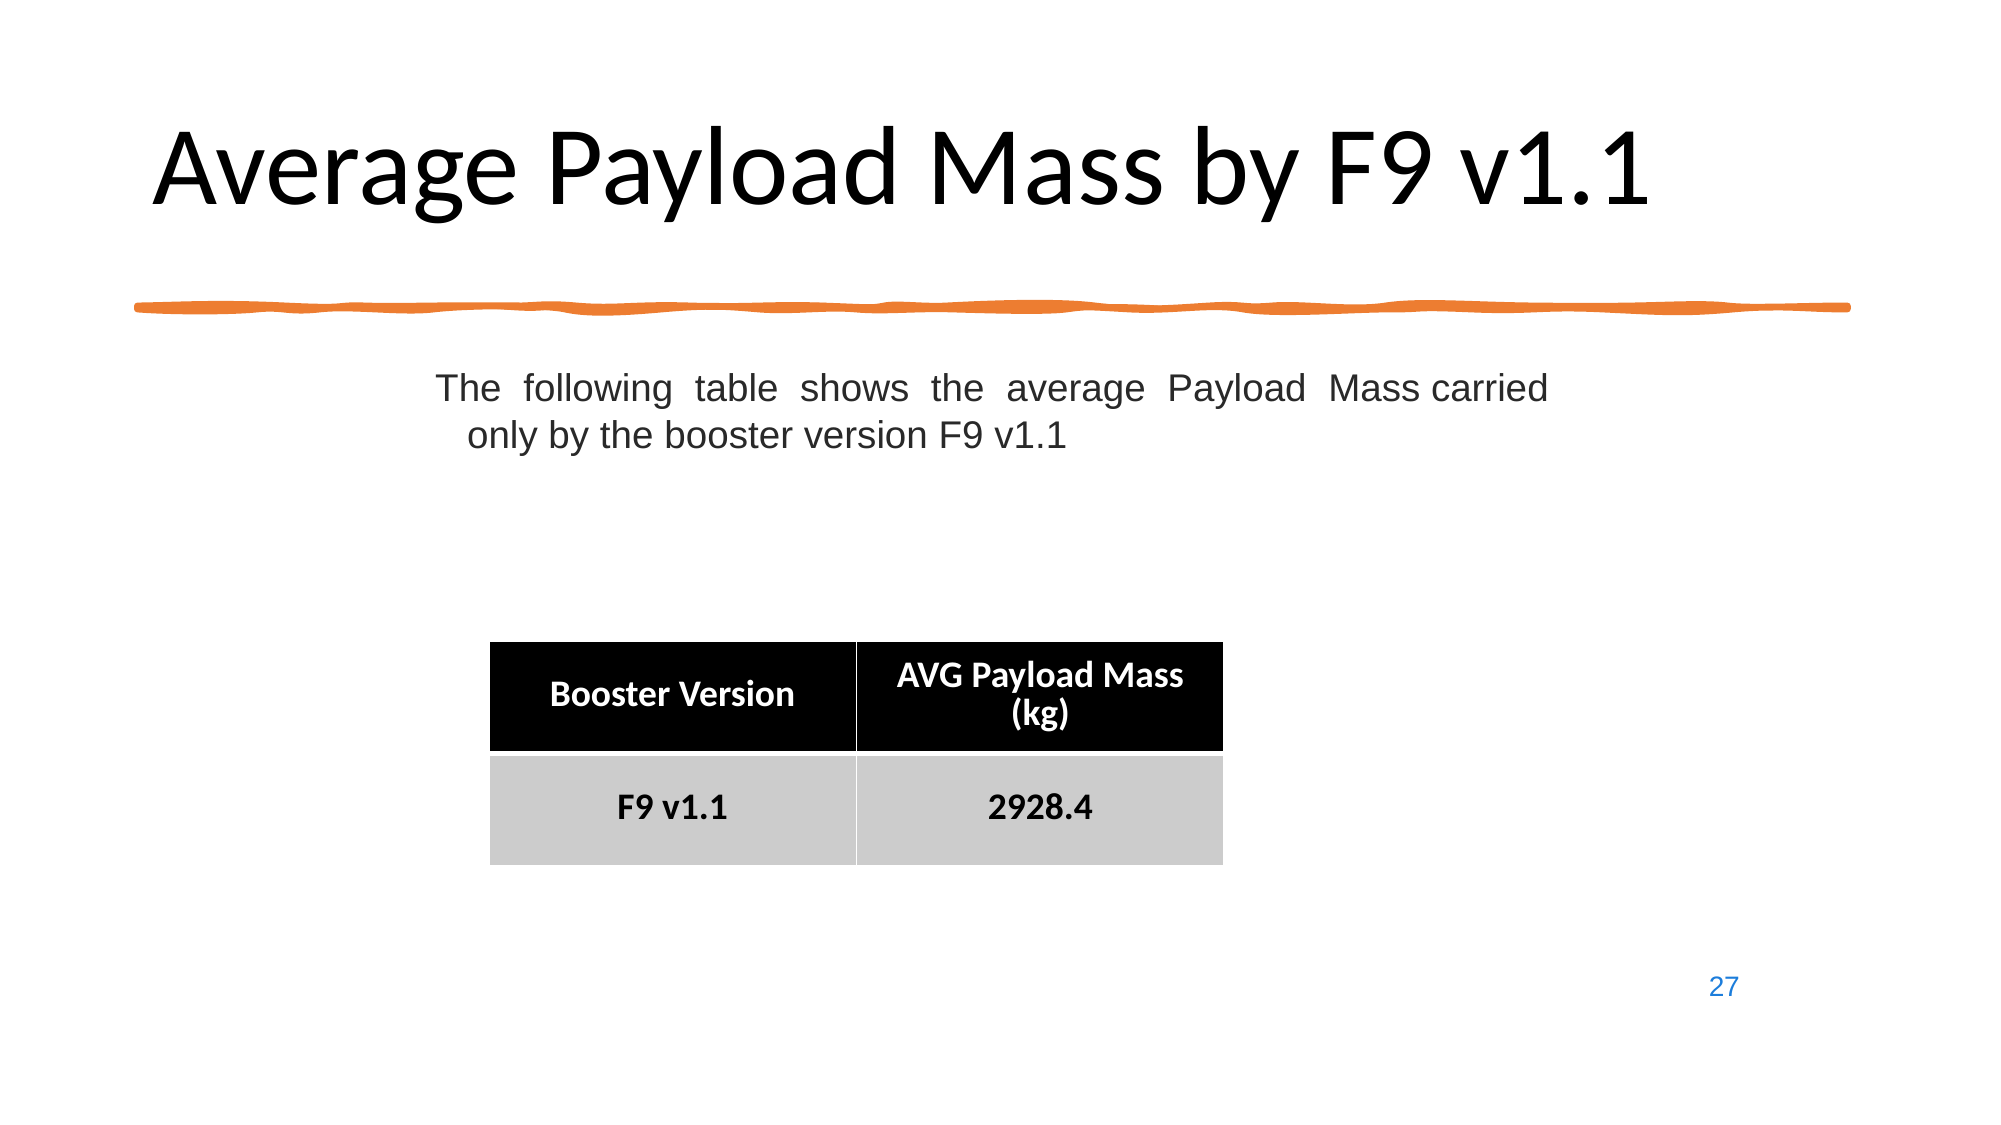

Average Payload Mass by F9 v1.1

The following table shows the average Payload Mass carried only by the booster version F9 v1.1
| Booster Version | AVG Payload Mass (kg) |
| --- | --- |
| F9 v1.1 | 2928.4 |
27